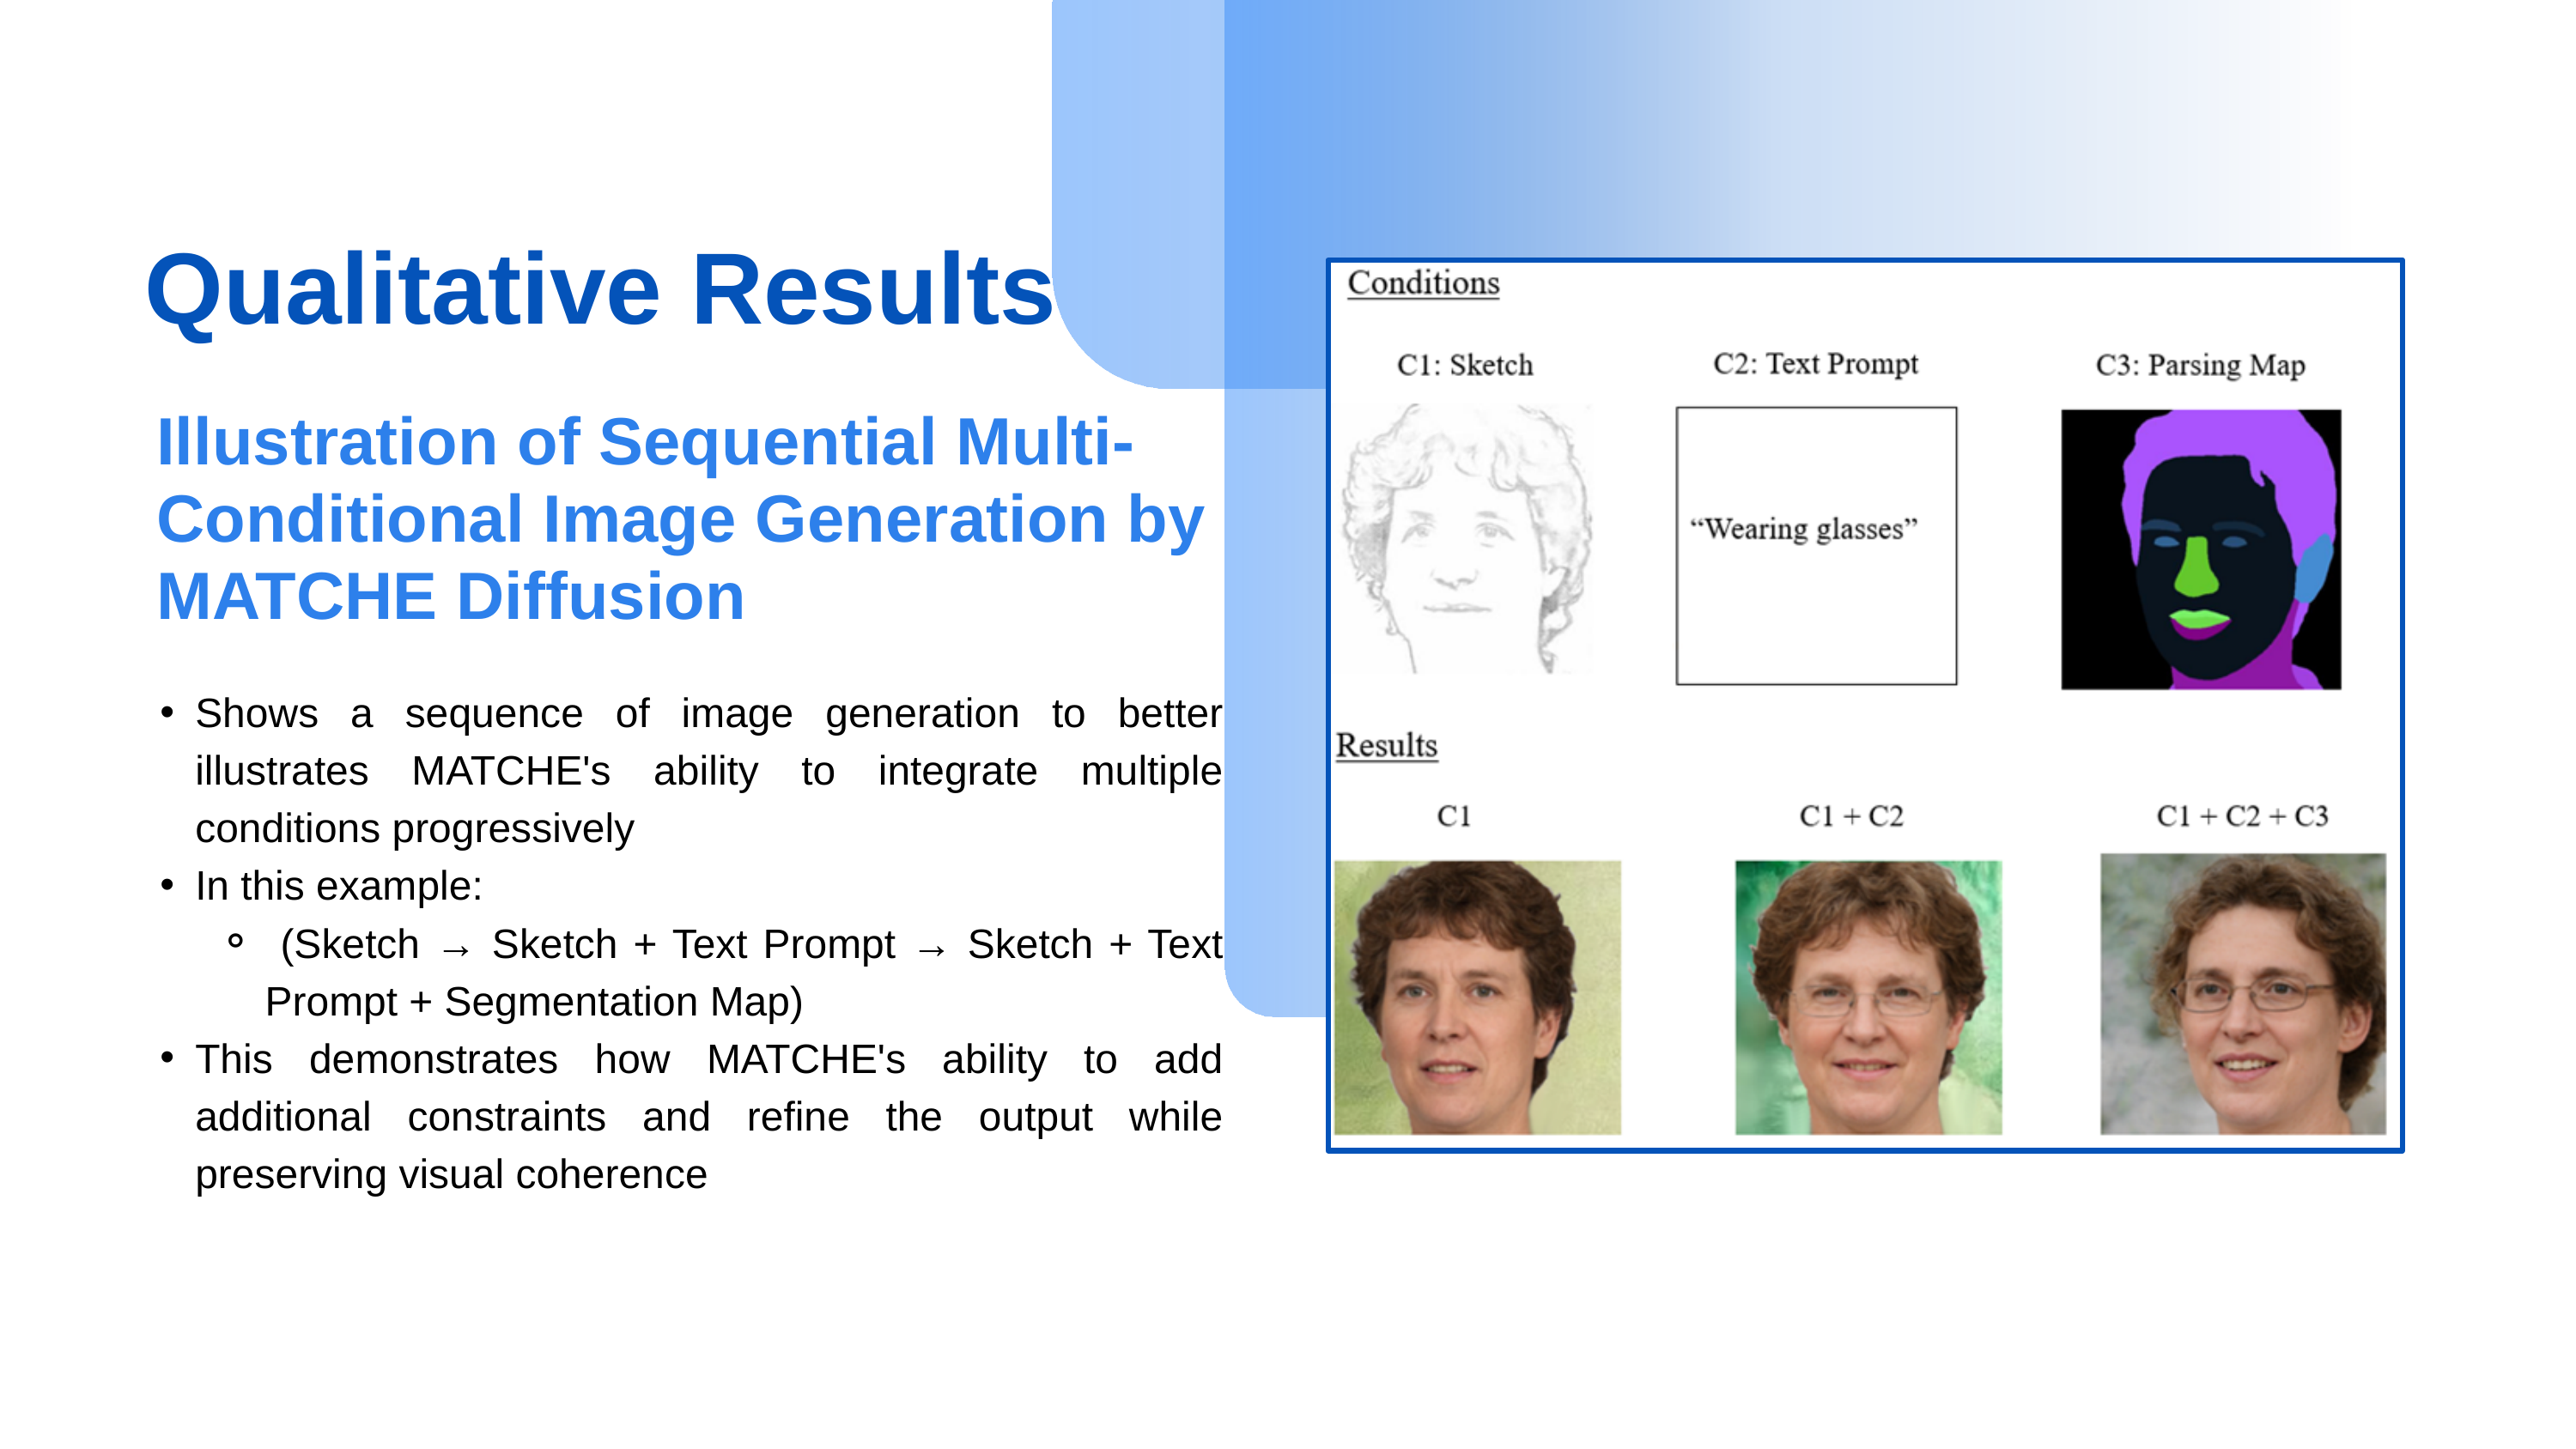

Qualitative Results

Illustration of Sequential Multi-Conditional Image Generation by MATCHE Diffusion
Shows a sequence of image generation to better illustrates MATCHE's ability to integrate multiple conditions progressively
In this example:
 (Sketch → Sketch + Text Prompt → Sketch + Text Prompt + Segmentation Map)
This demonstrates how MATCHE's ability to add additional constraints and refine the output while preserving visual coherence